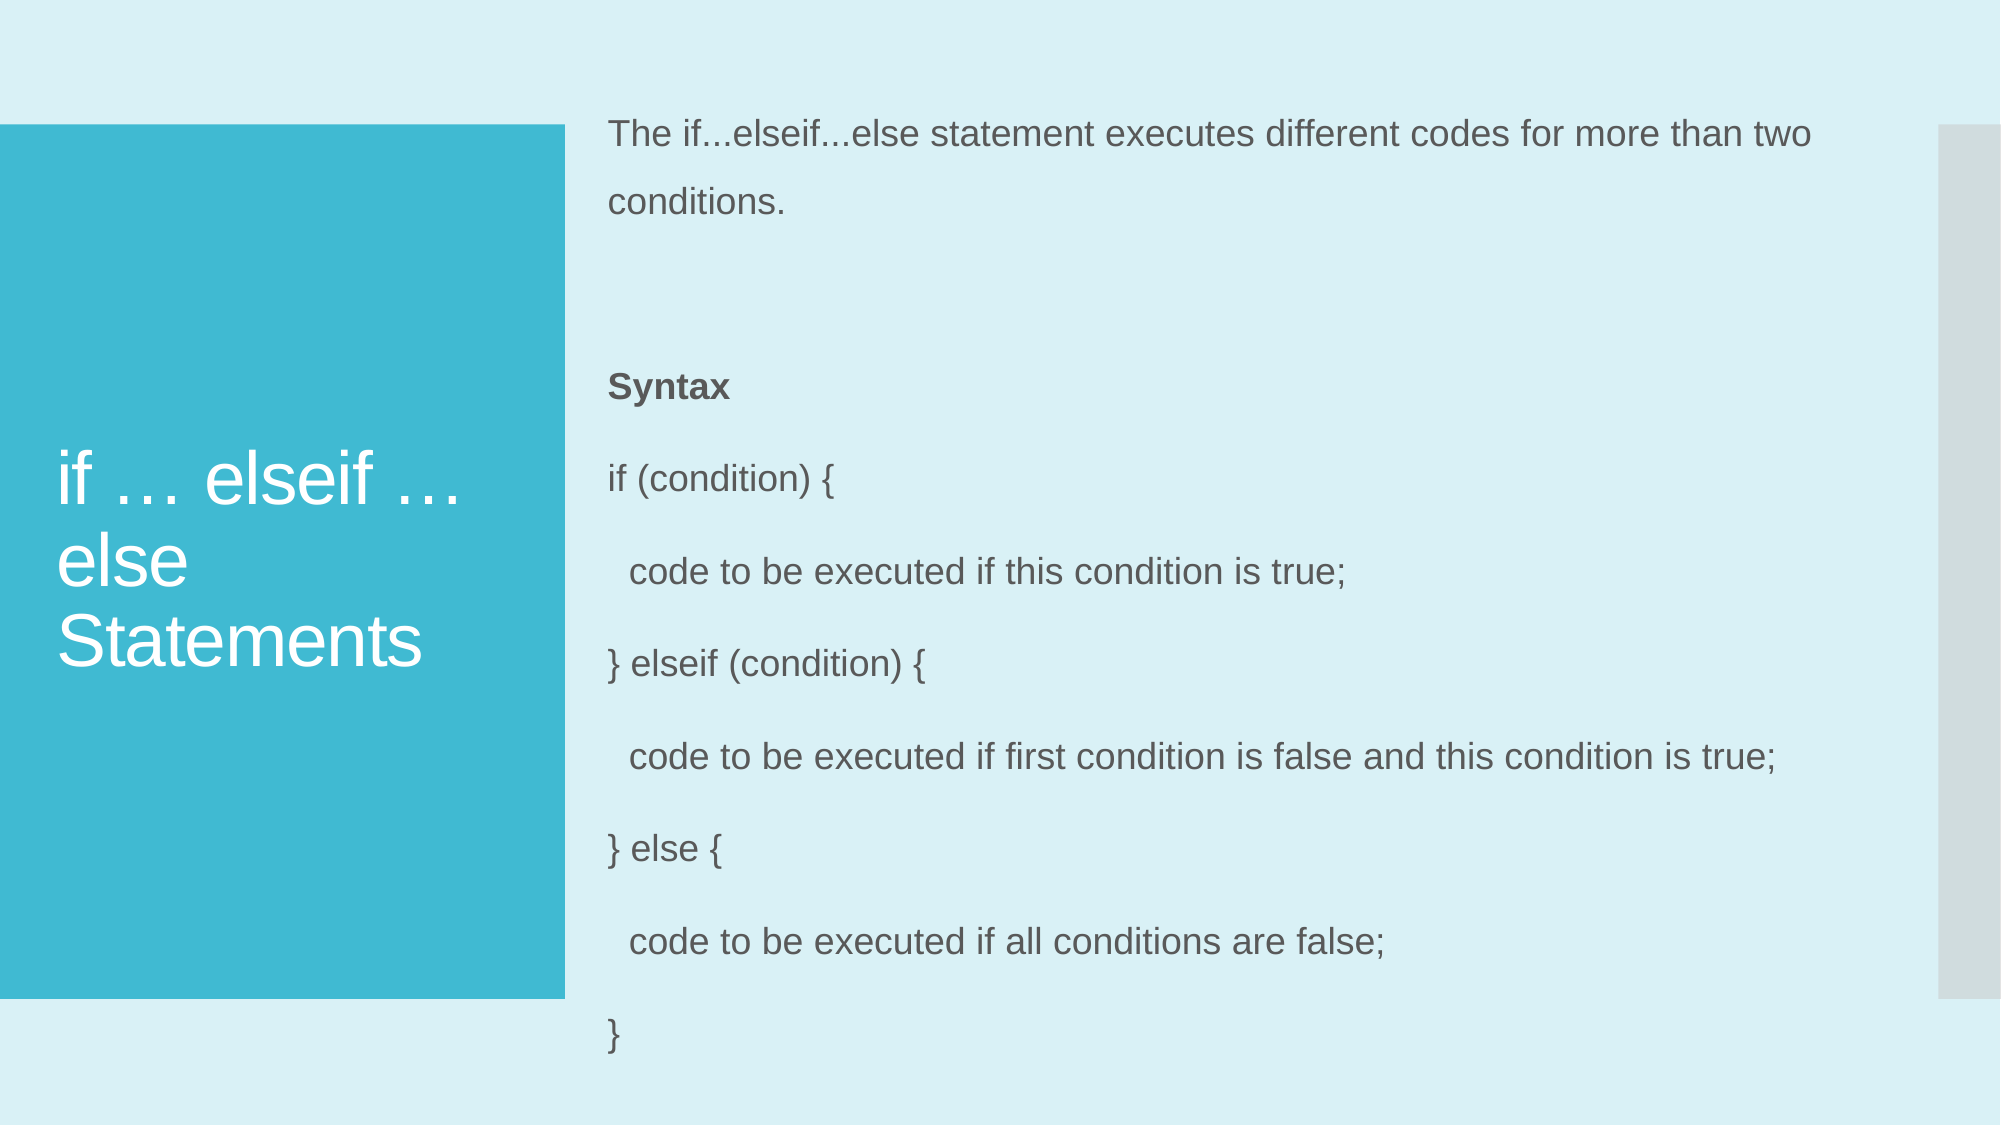

The if...elseif...else statement executes different codes for more than two conditions.

Syntax
if (condition) {
  code to be executed if this condition is true;
} elseif (condition) {
  code to be executed if first condition is false and this condition is true;
} else {
  code to be executed if all conditions are false;
}
# if … elseif … else Statements